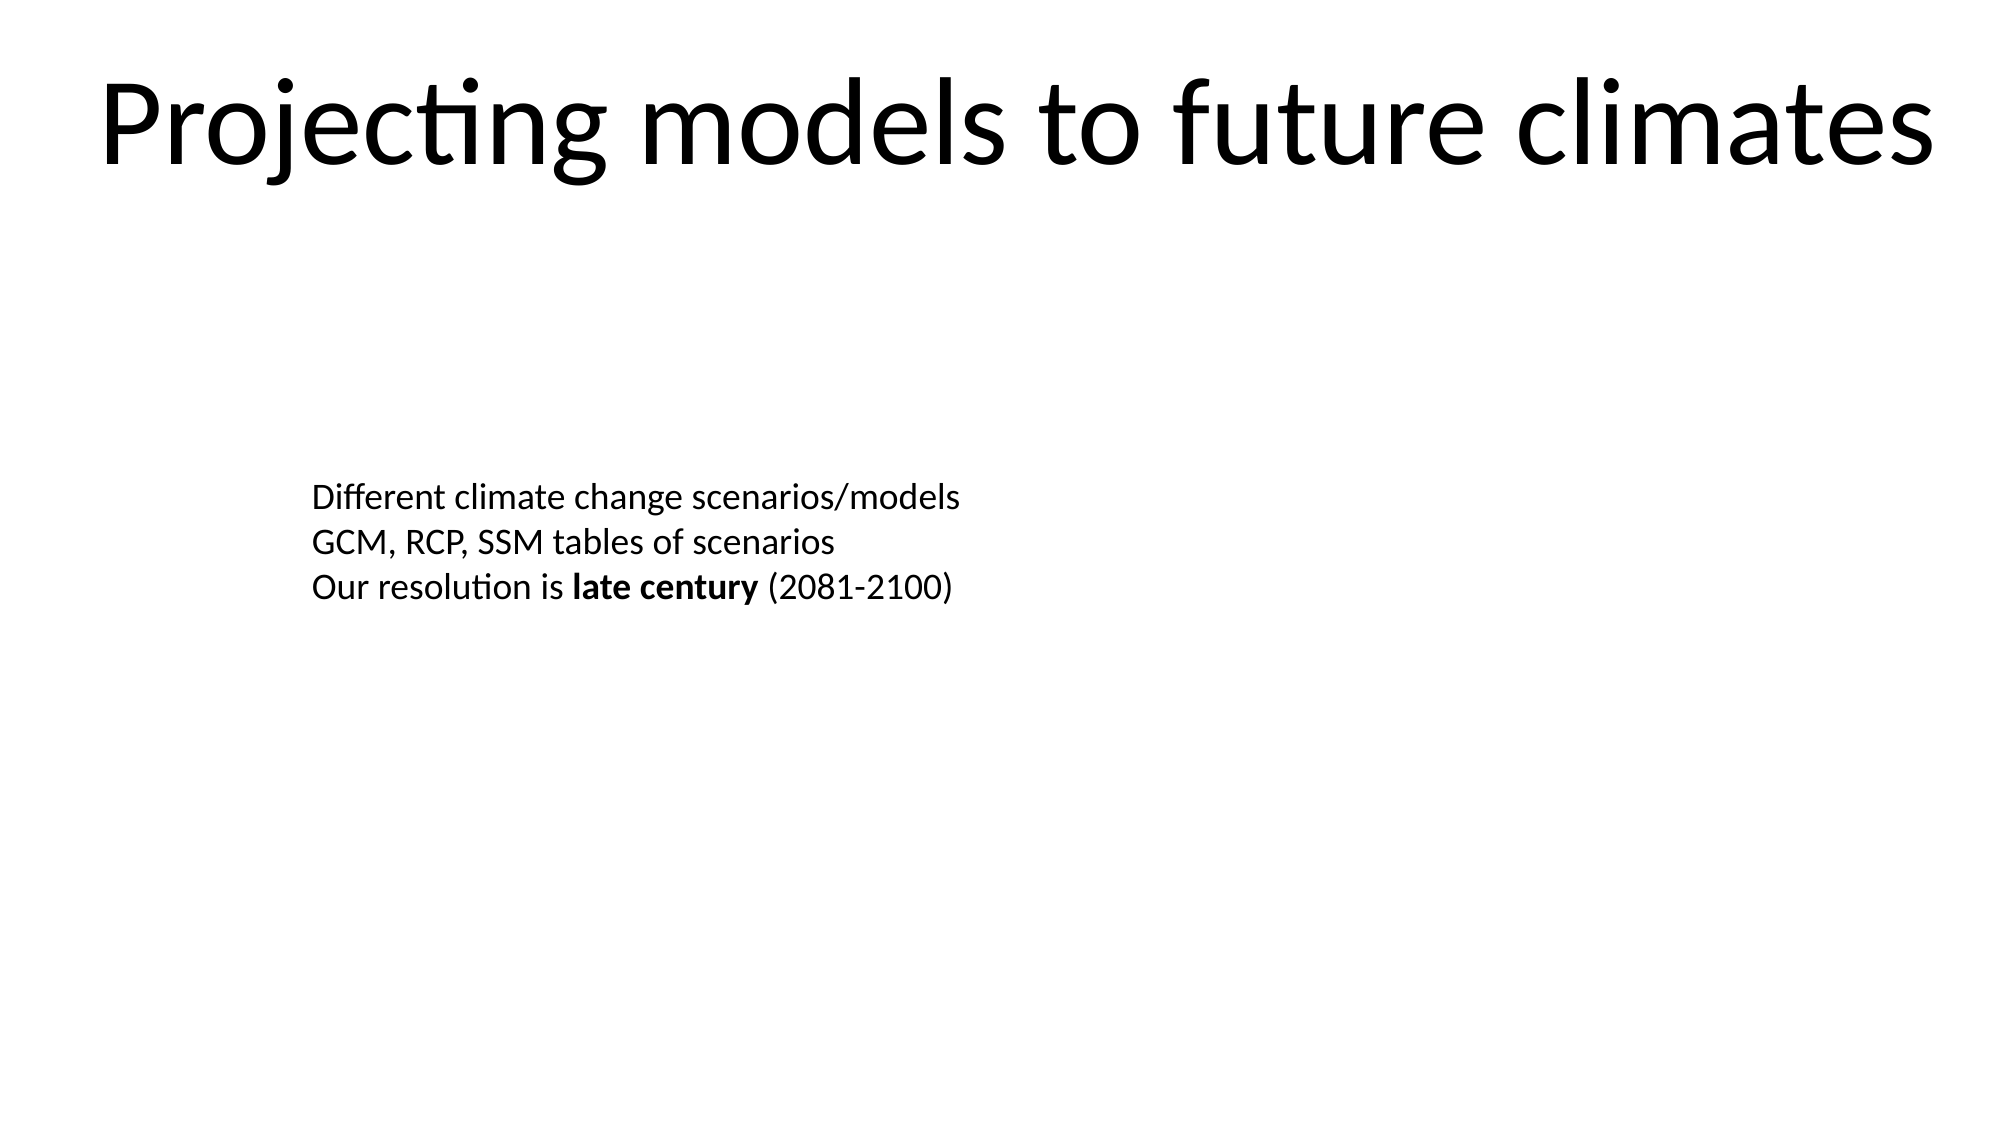

Projecting models to future climates
Different climate change scenarios/models
GCM, RCP, SSM tables of scenarios
Our resolution is late century (2081-2100)